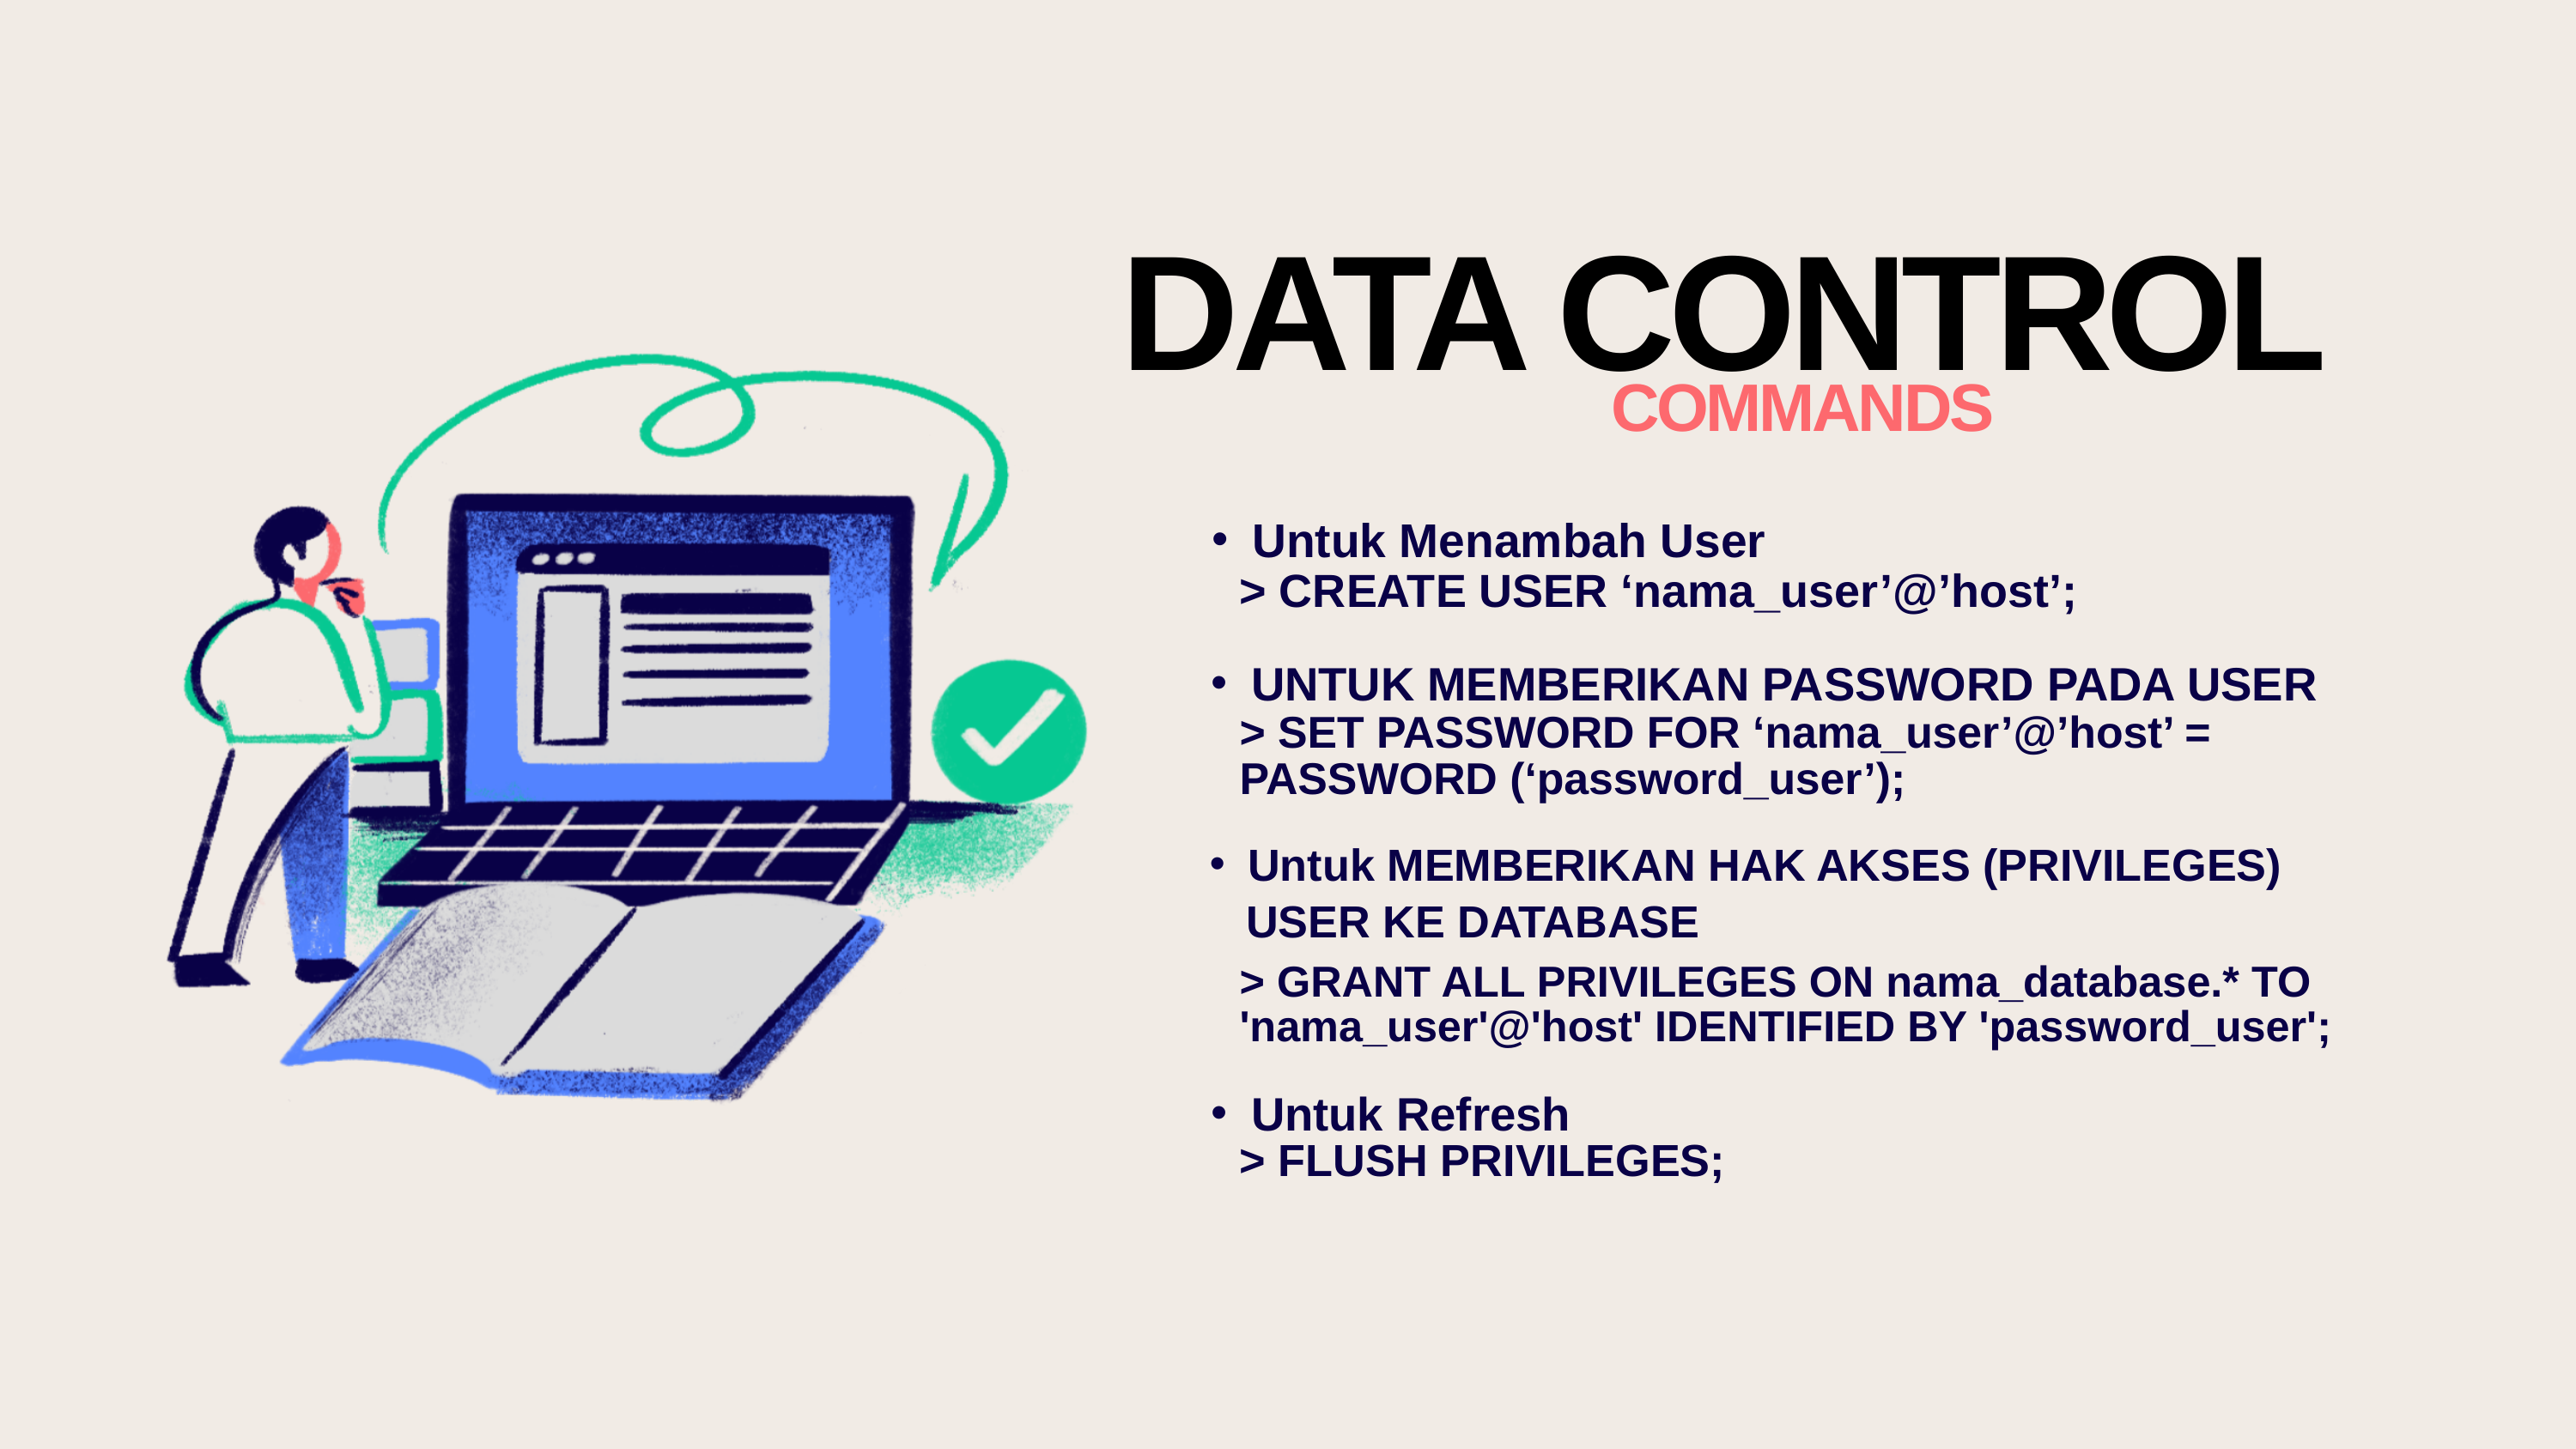

DATA CONTROL

COMMANDS
Untuk Menambah User
> CREATE USER ‘nama_user’@’host’;
UNTUK MEMBERIKAN PASSWORD PADA USER
> SET PASSWORD FOR ‘nama_user’@’host’ = PASSWORD (‘password_user’);
Untuk MEMBERIKAN HAK AKSES (PRIVILEGES)
      USER KE DATABASE
> GRANT ALL PRIVILEGES ON nama_database.* TO 'nama_user'@'host' IDENTIFIED BY 'password_user';
Untuk Refresh
> FLUSH PRIVILEGES;